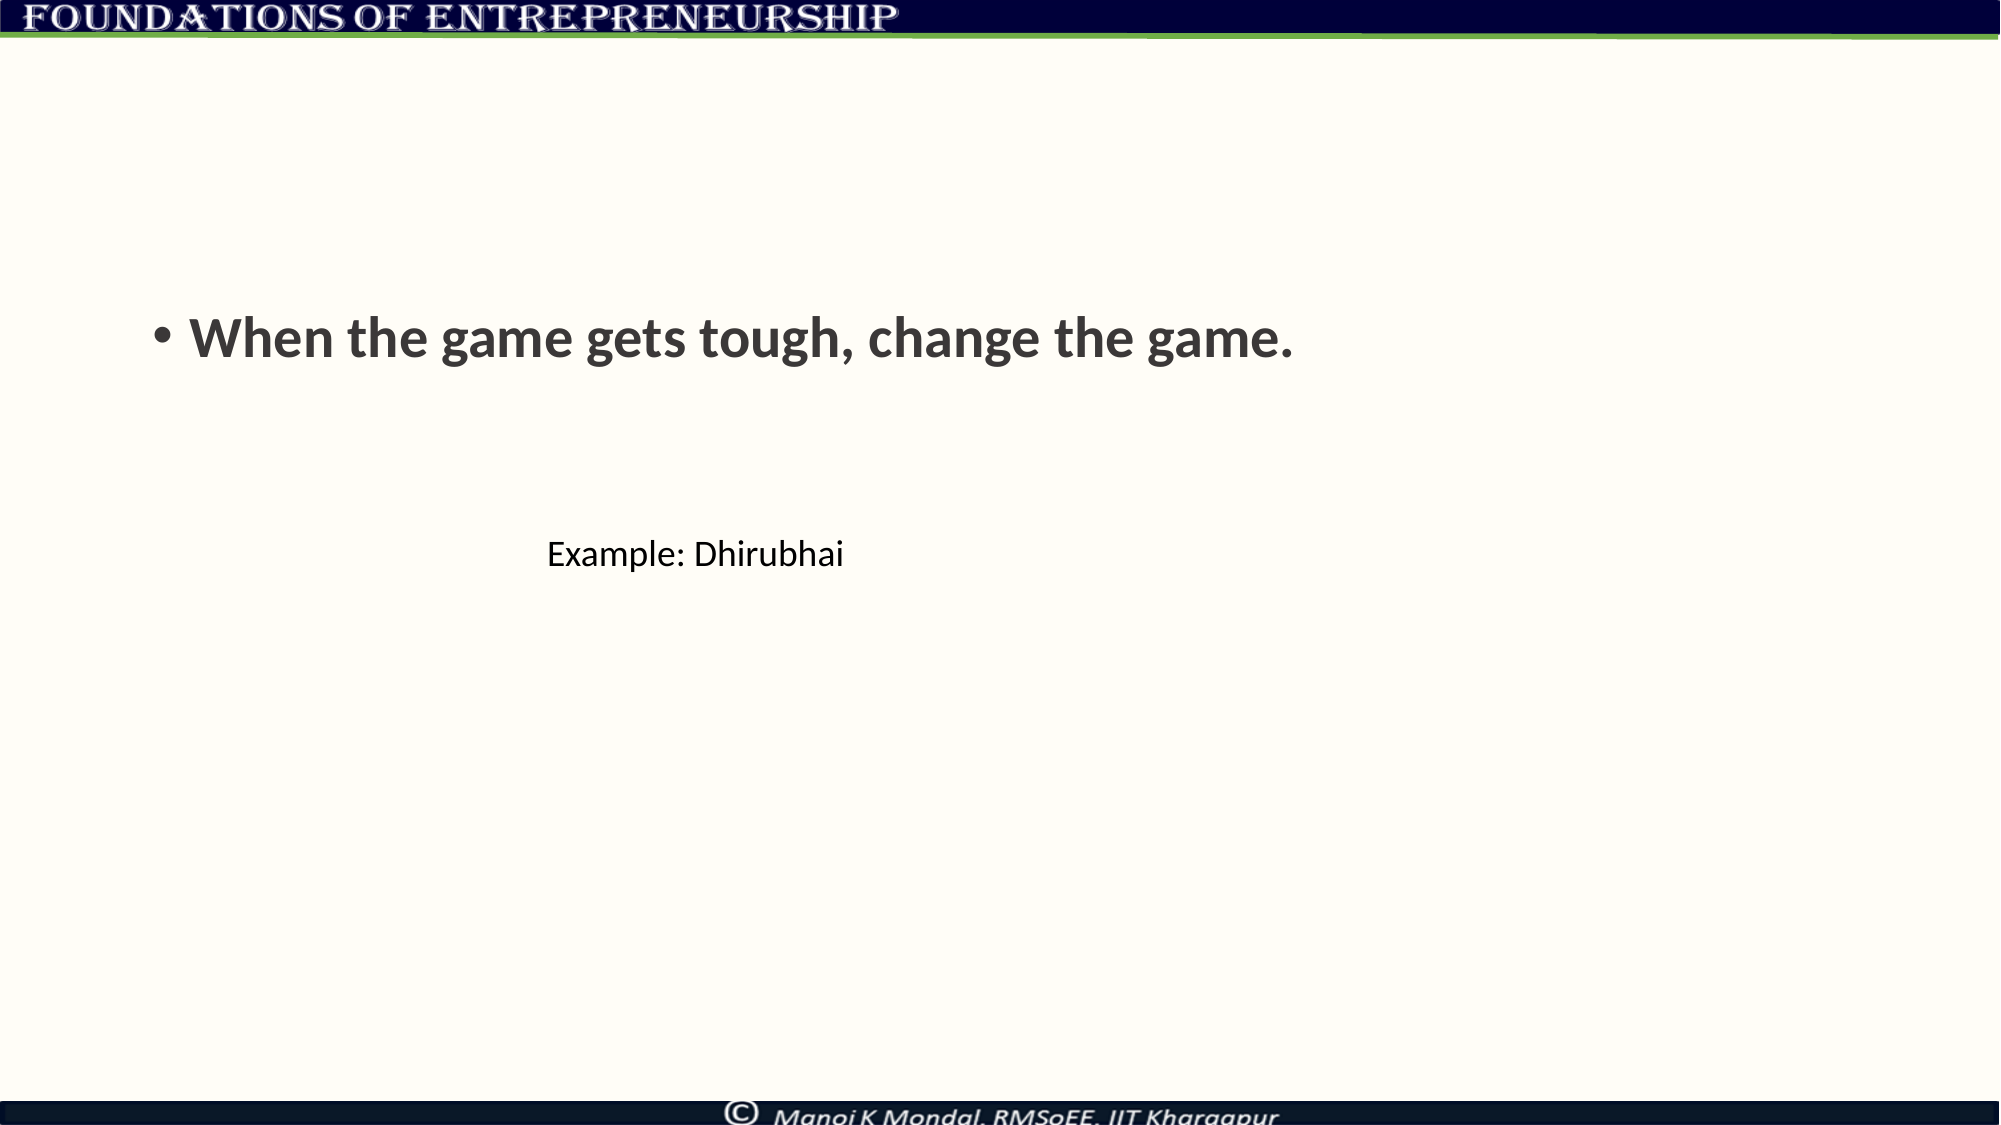

#
When the game gets tough, change the game.

Example: Dhirubhai